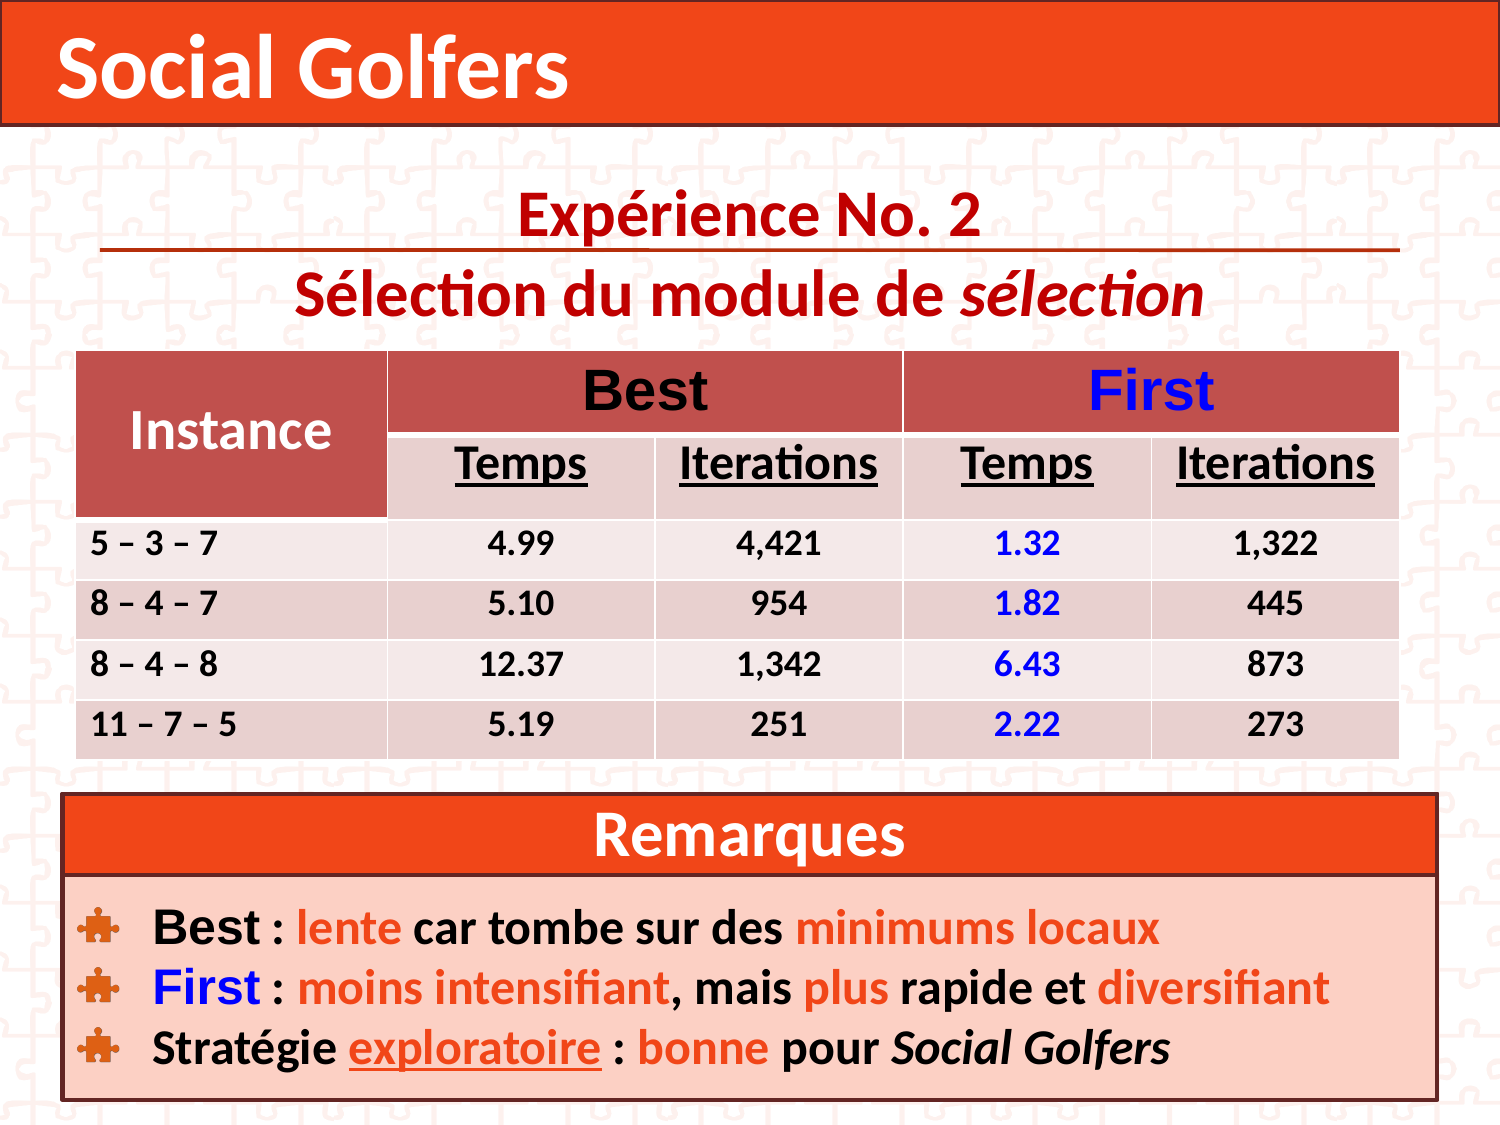

Social Golfers
Expérience No. 2
Sélection du module de sélection
| Instance | Best |  | First |  |
| --- | --- | --- | --- | --- |
|  | Temps | Iterations | Temps | Iterations |
| 5 – 3 – 7 | 4.99 | 4,421 | 1.32 | 1,322 |
| 8 – 4 – 7 | 5.10 | 954 | 1.82 | 445 |
| 8 – 4 – 8 | 12.37 | 1,342 | 6.43 | 873 |
| 11 – 7 – 5 | 5.19 | 251 | 2.22 | 273 |
Remarques

Social Golfers 10-10-3
Best : lente car tombe sur des minimums locaux
First : moins intensifiant, mais plus rapide et diversifiant
Stratégie exploratoire : bonne pour Social Golfers